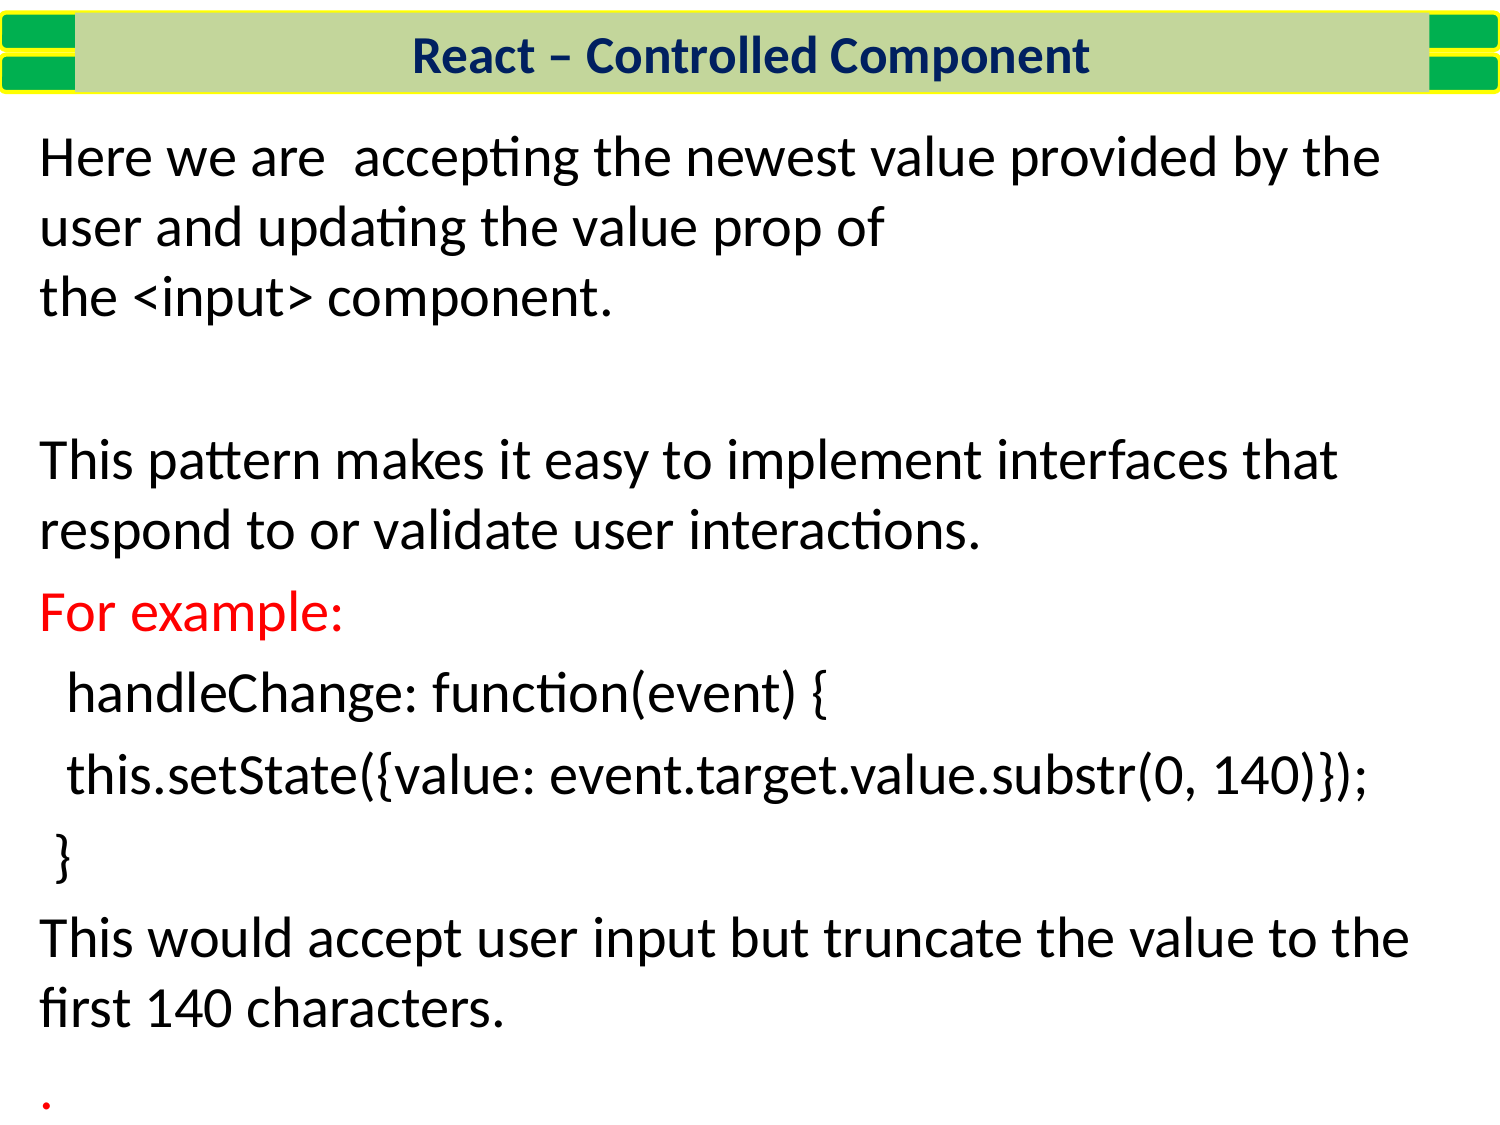

React – Controlled Component

Here we are  accepting the newest value provided by the user and updating the value prop of the <input> component.

This pattern makes it easy to implement interfaces that respond to or validate user interactions.
For example:
  handleChange: function(event) {
  this.setState({value: event.target.value.substr(0, 140)});
 }
This would accept user input but truncate the value to the first 140 characters.
.